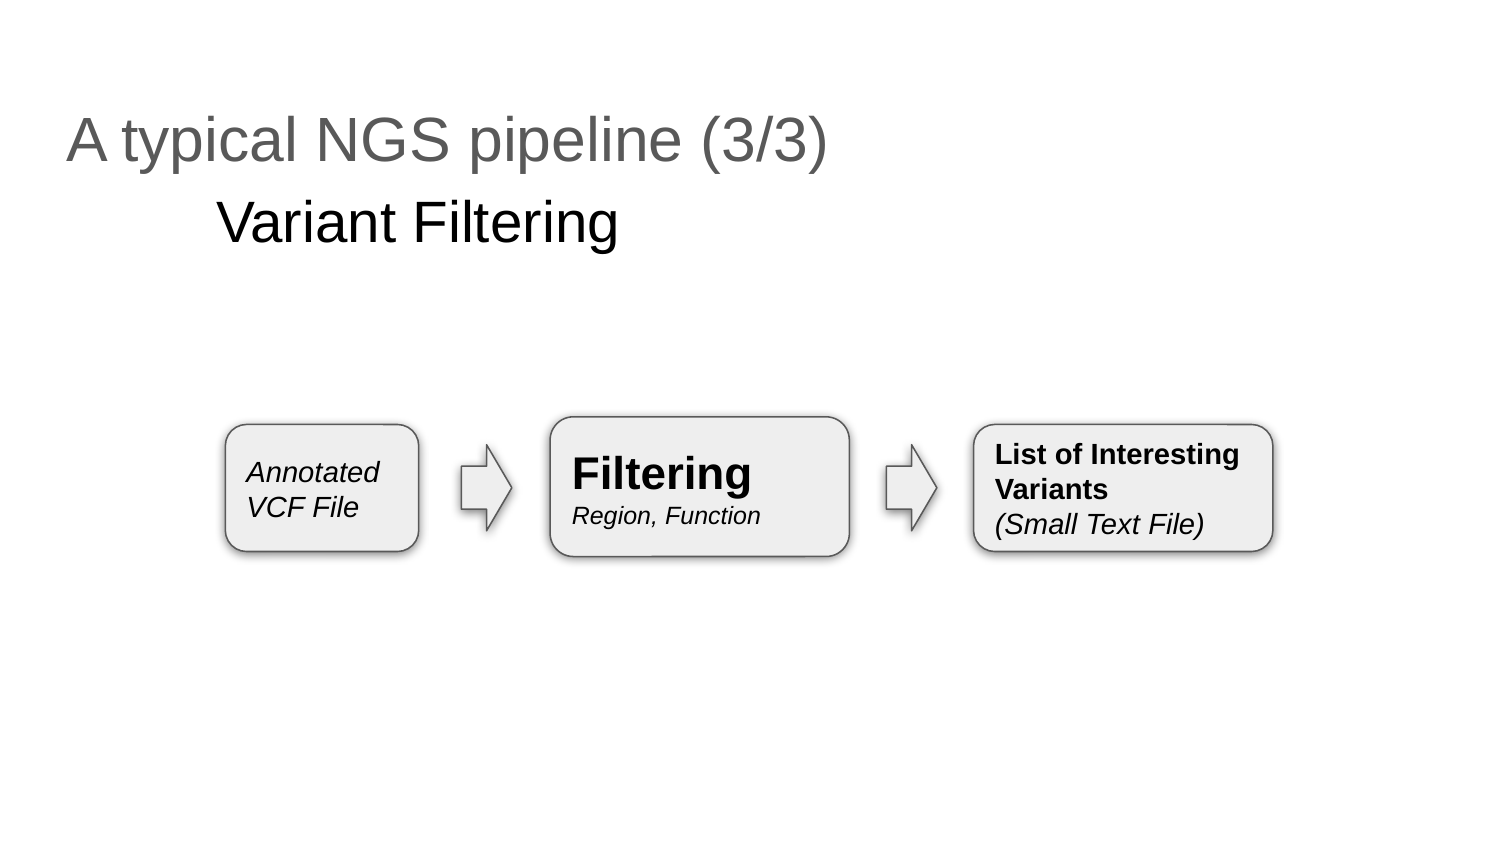

# A typical NGS pipeline (3/3) Variant Filtering
Filtering
Region, Function
List of Interesting Variants
(Small Text File)
Annotated VCF File